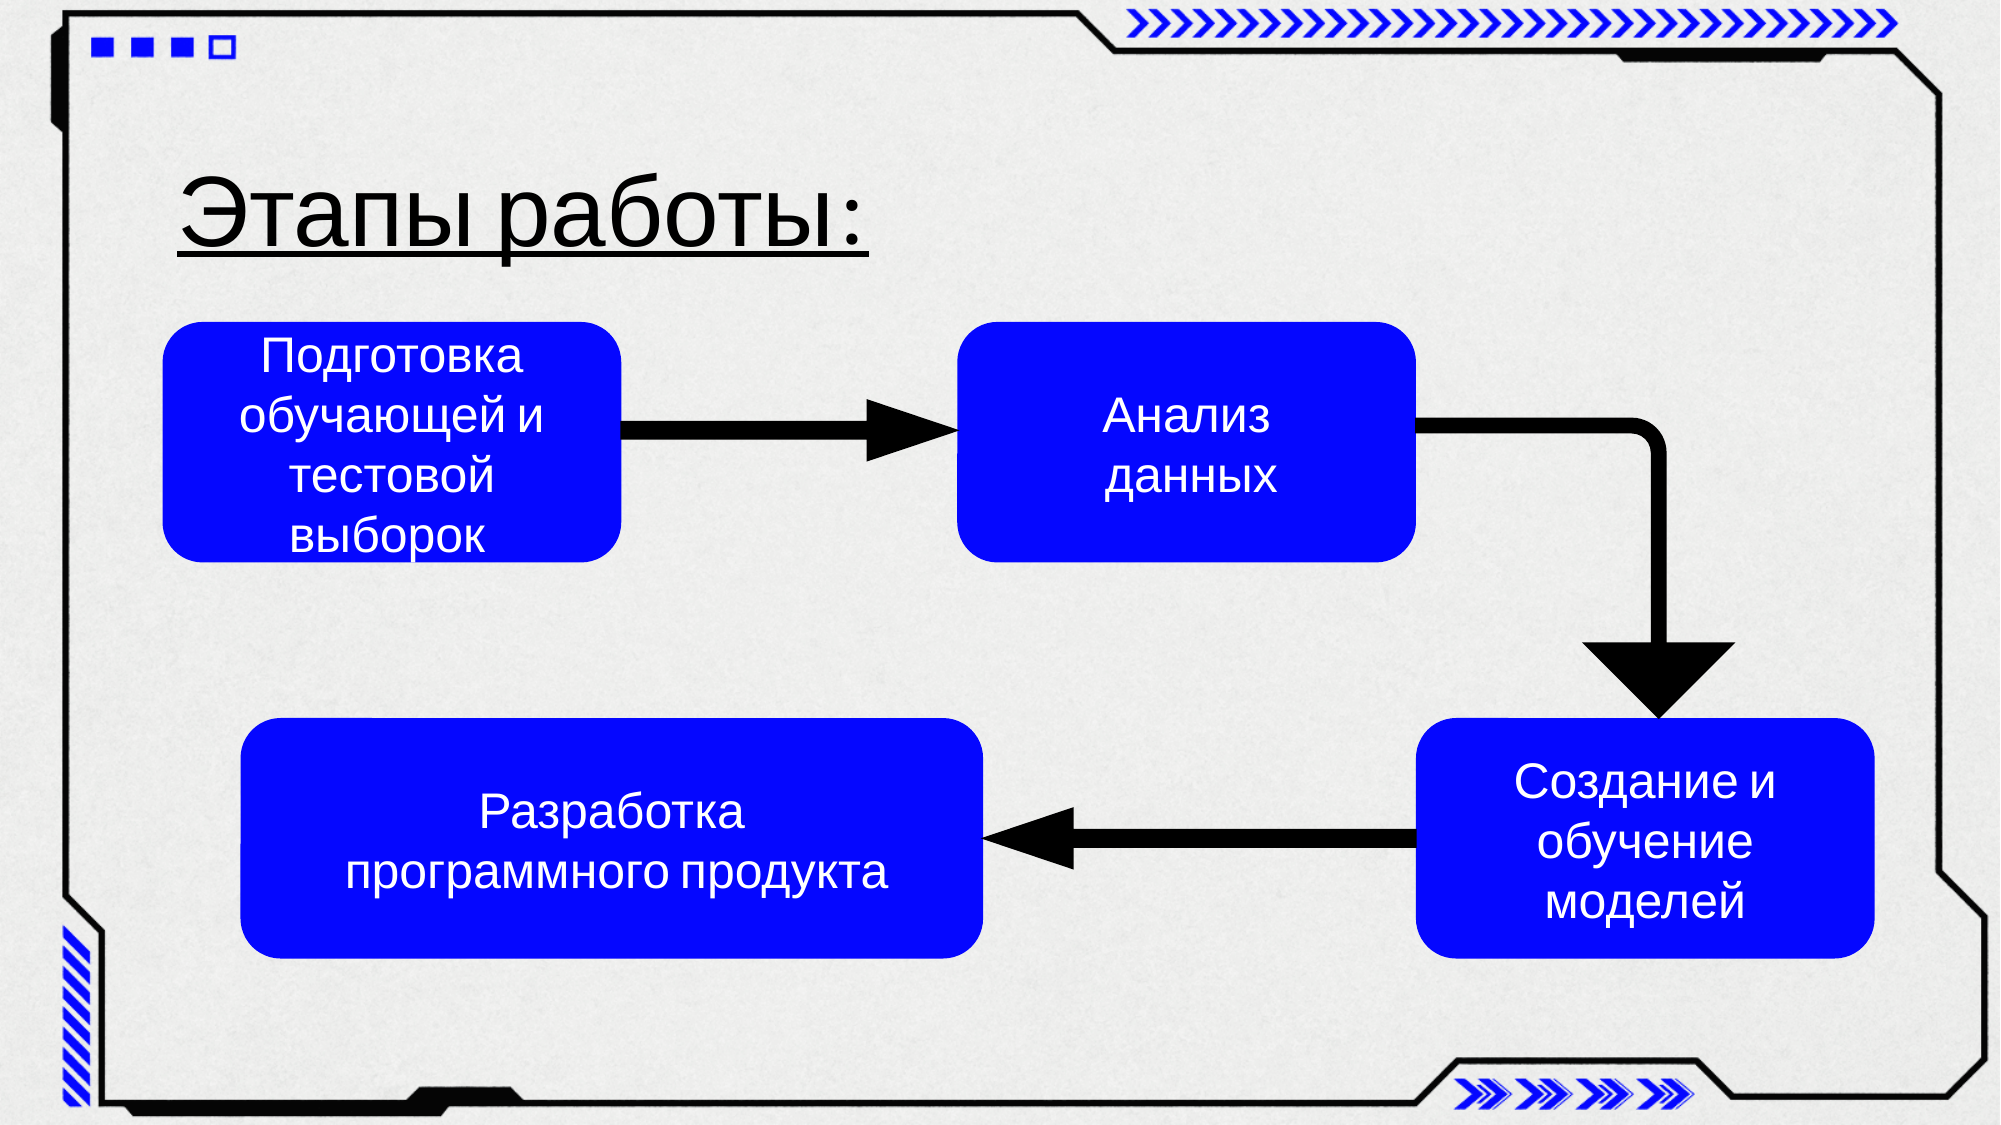

Этапы работы:
Подготовка обучающей и тестовой выборок
Анализ
 данных

Разработка
 программного продукта
Создание и обучение моделей